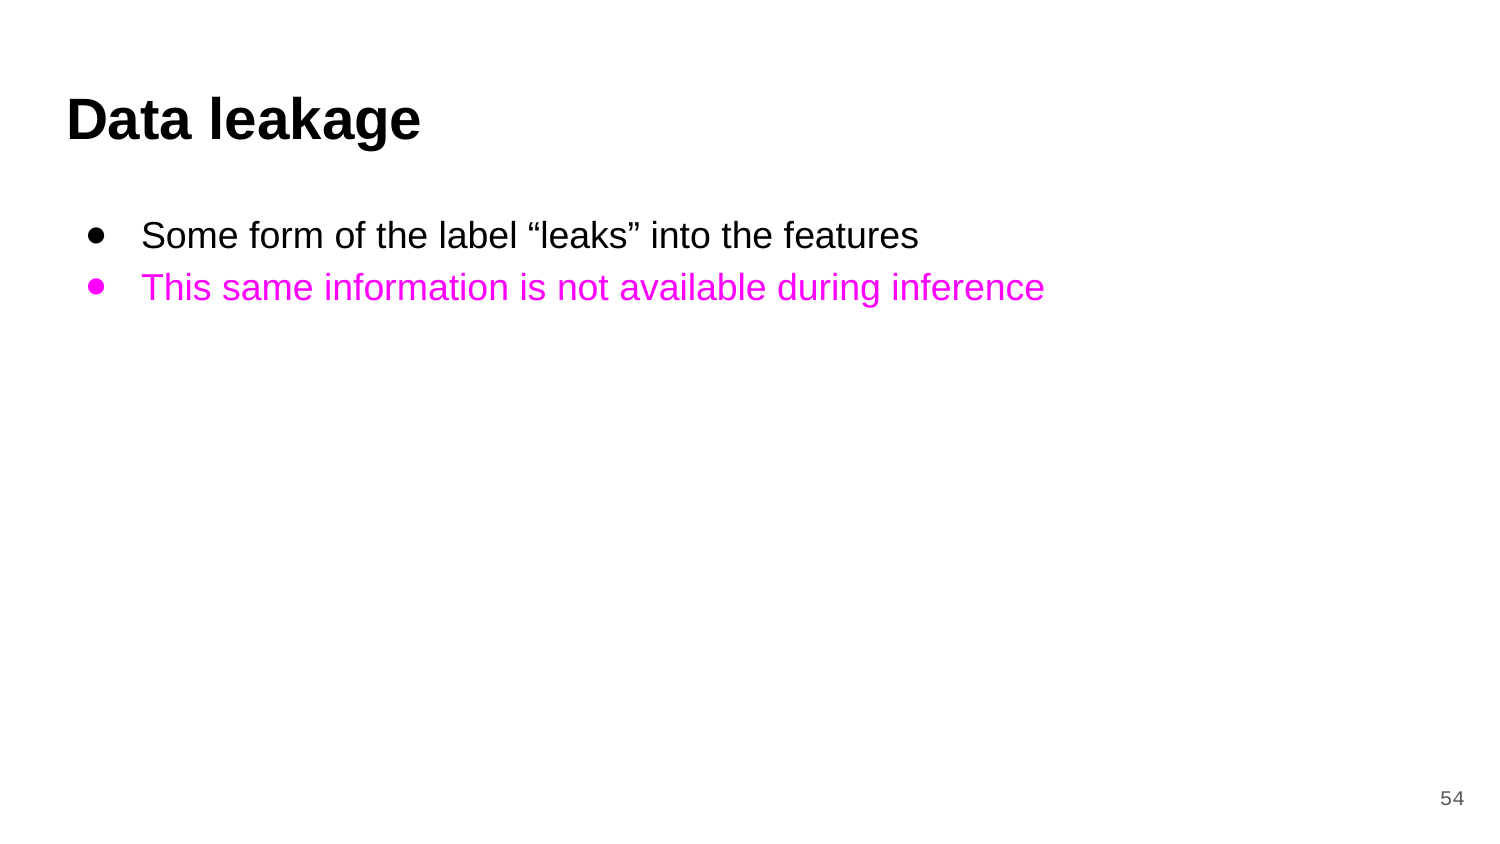

# Data leakage
Some form of the label “leaks” into the features
This same information is not available during inference
54